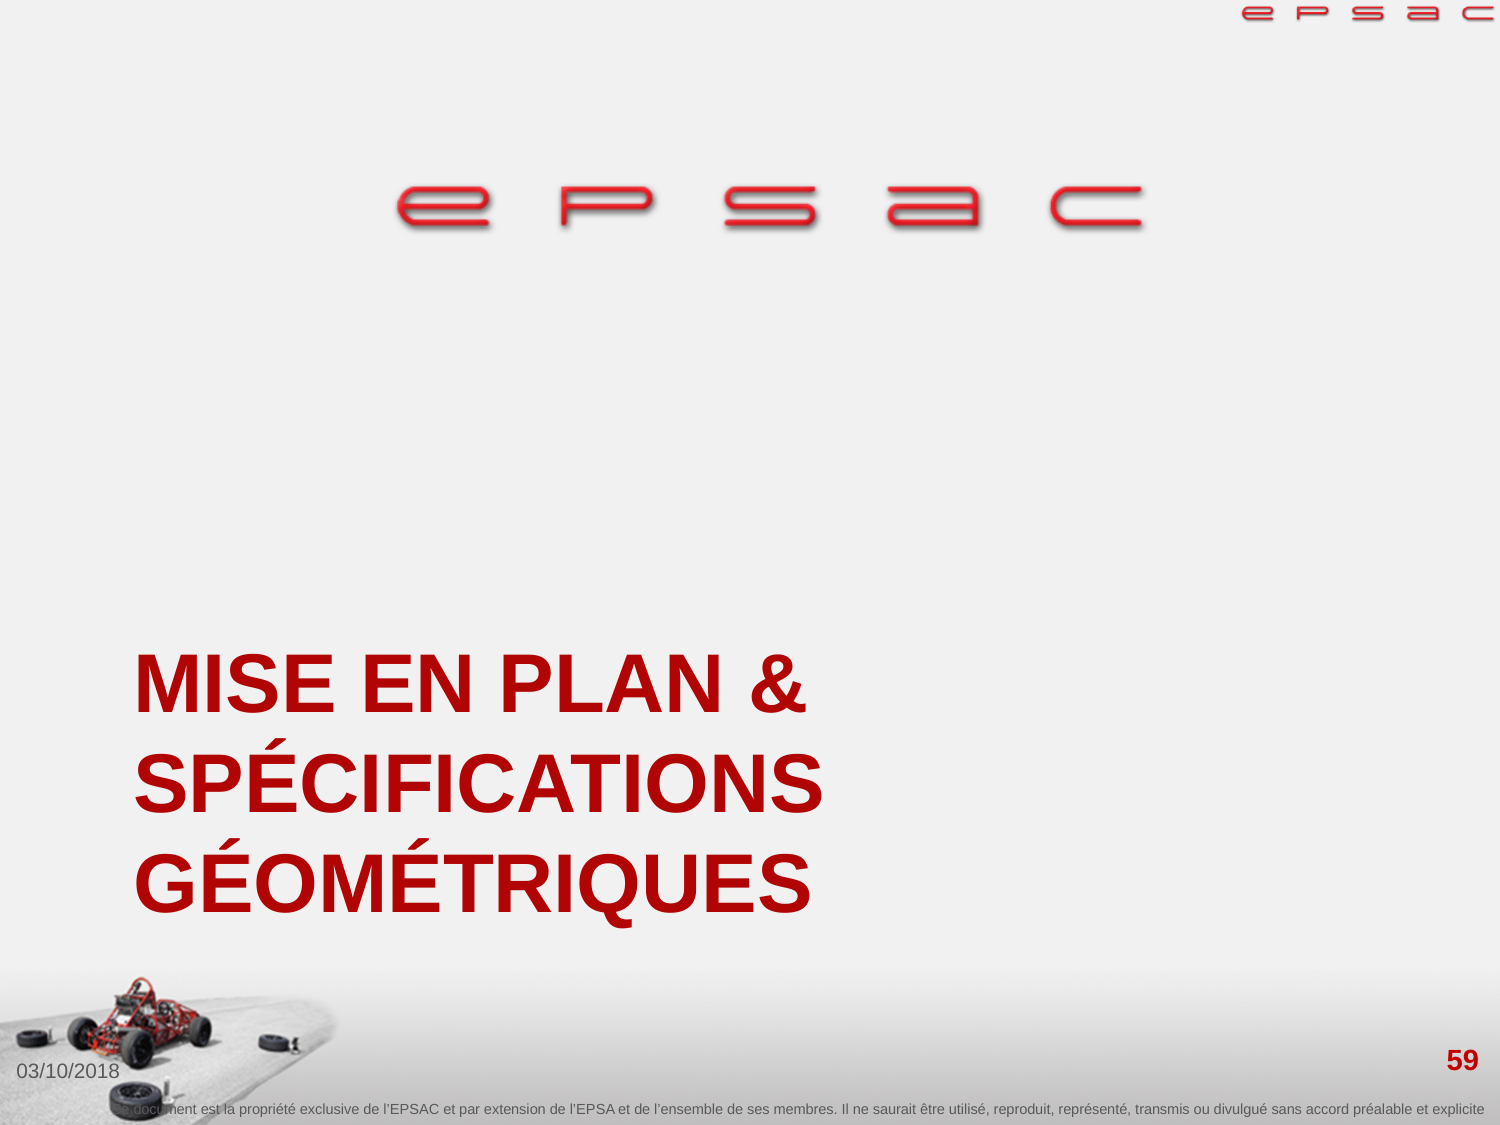

# Mise en plan & Spécifications géométriques
59
03/10/2018